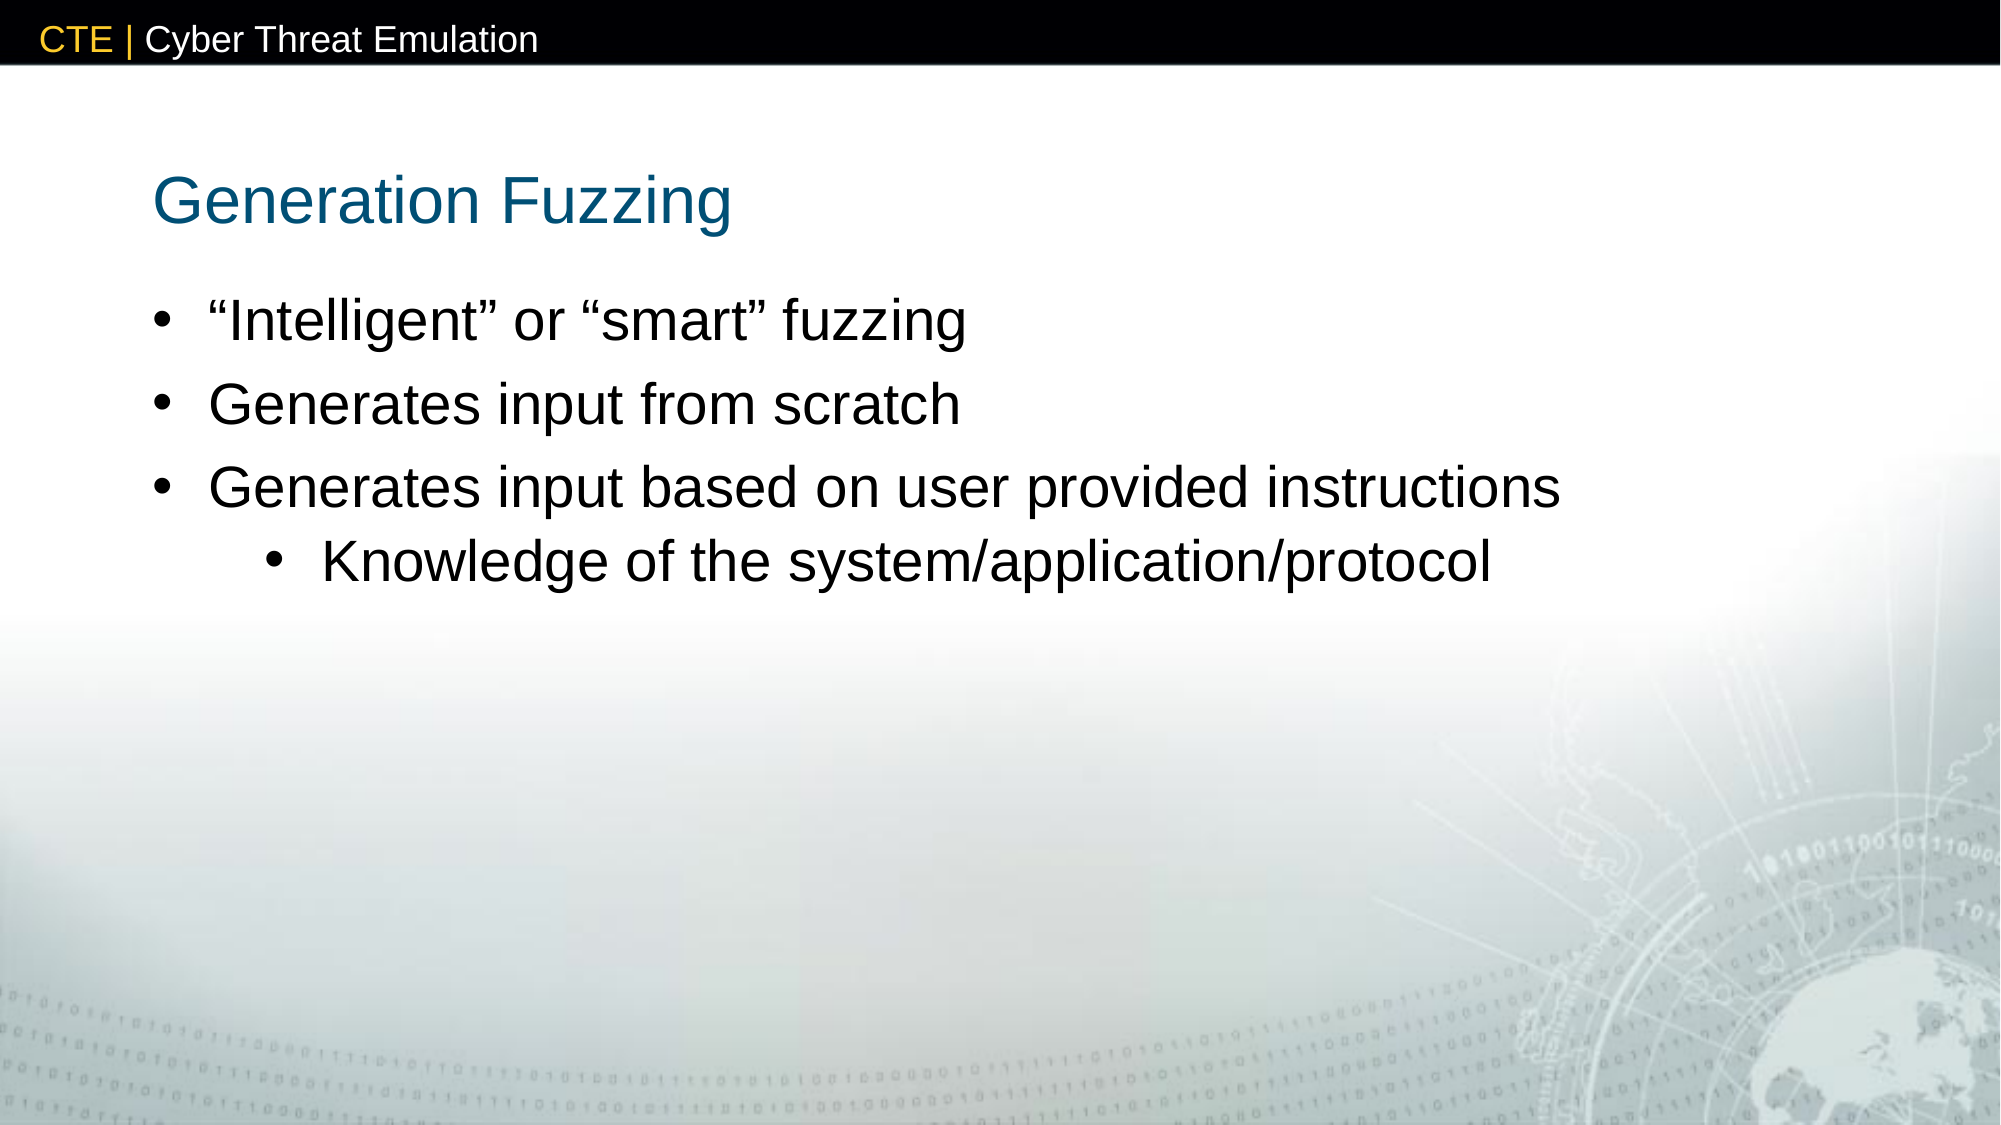

# Generation Fuzzing
“Intelligent” or “smart” fuzzing
Generates input from scratch
Generates input based on user provided instructions
Knowledge of the system/application/protocol